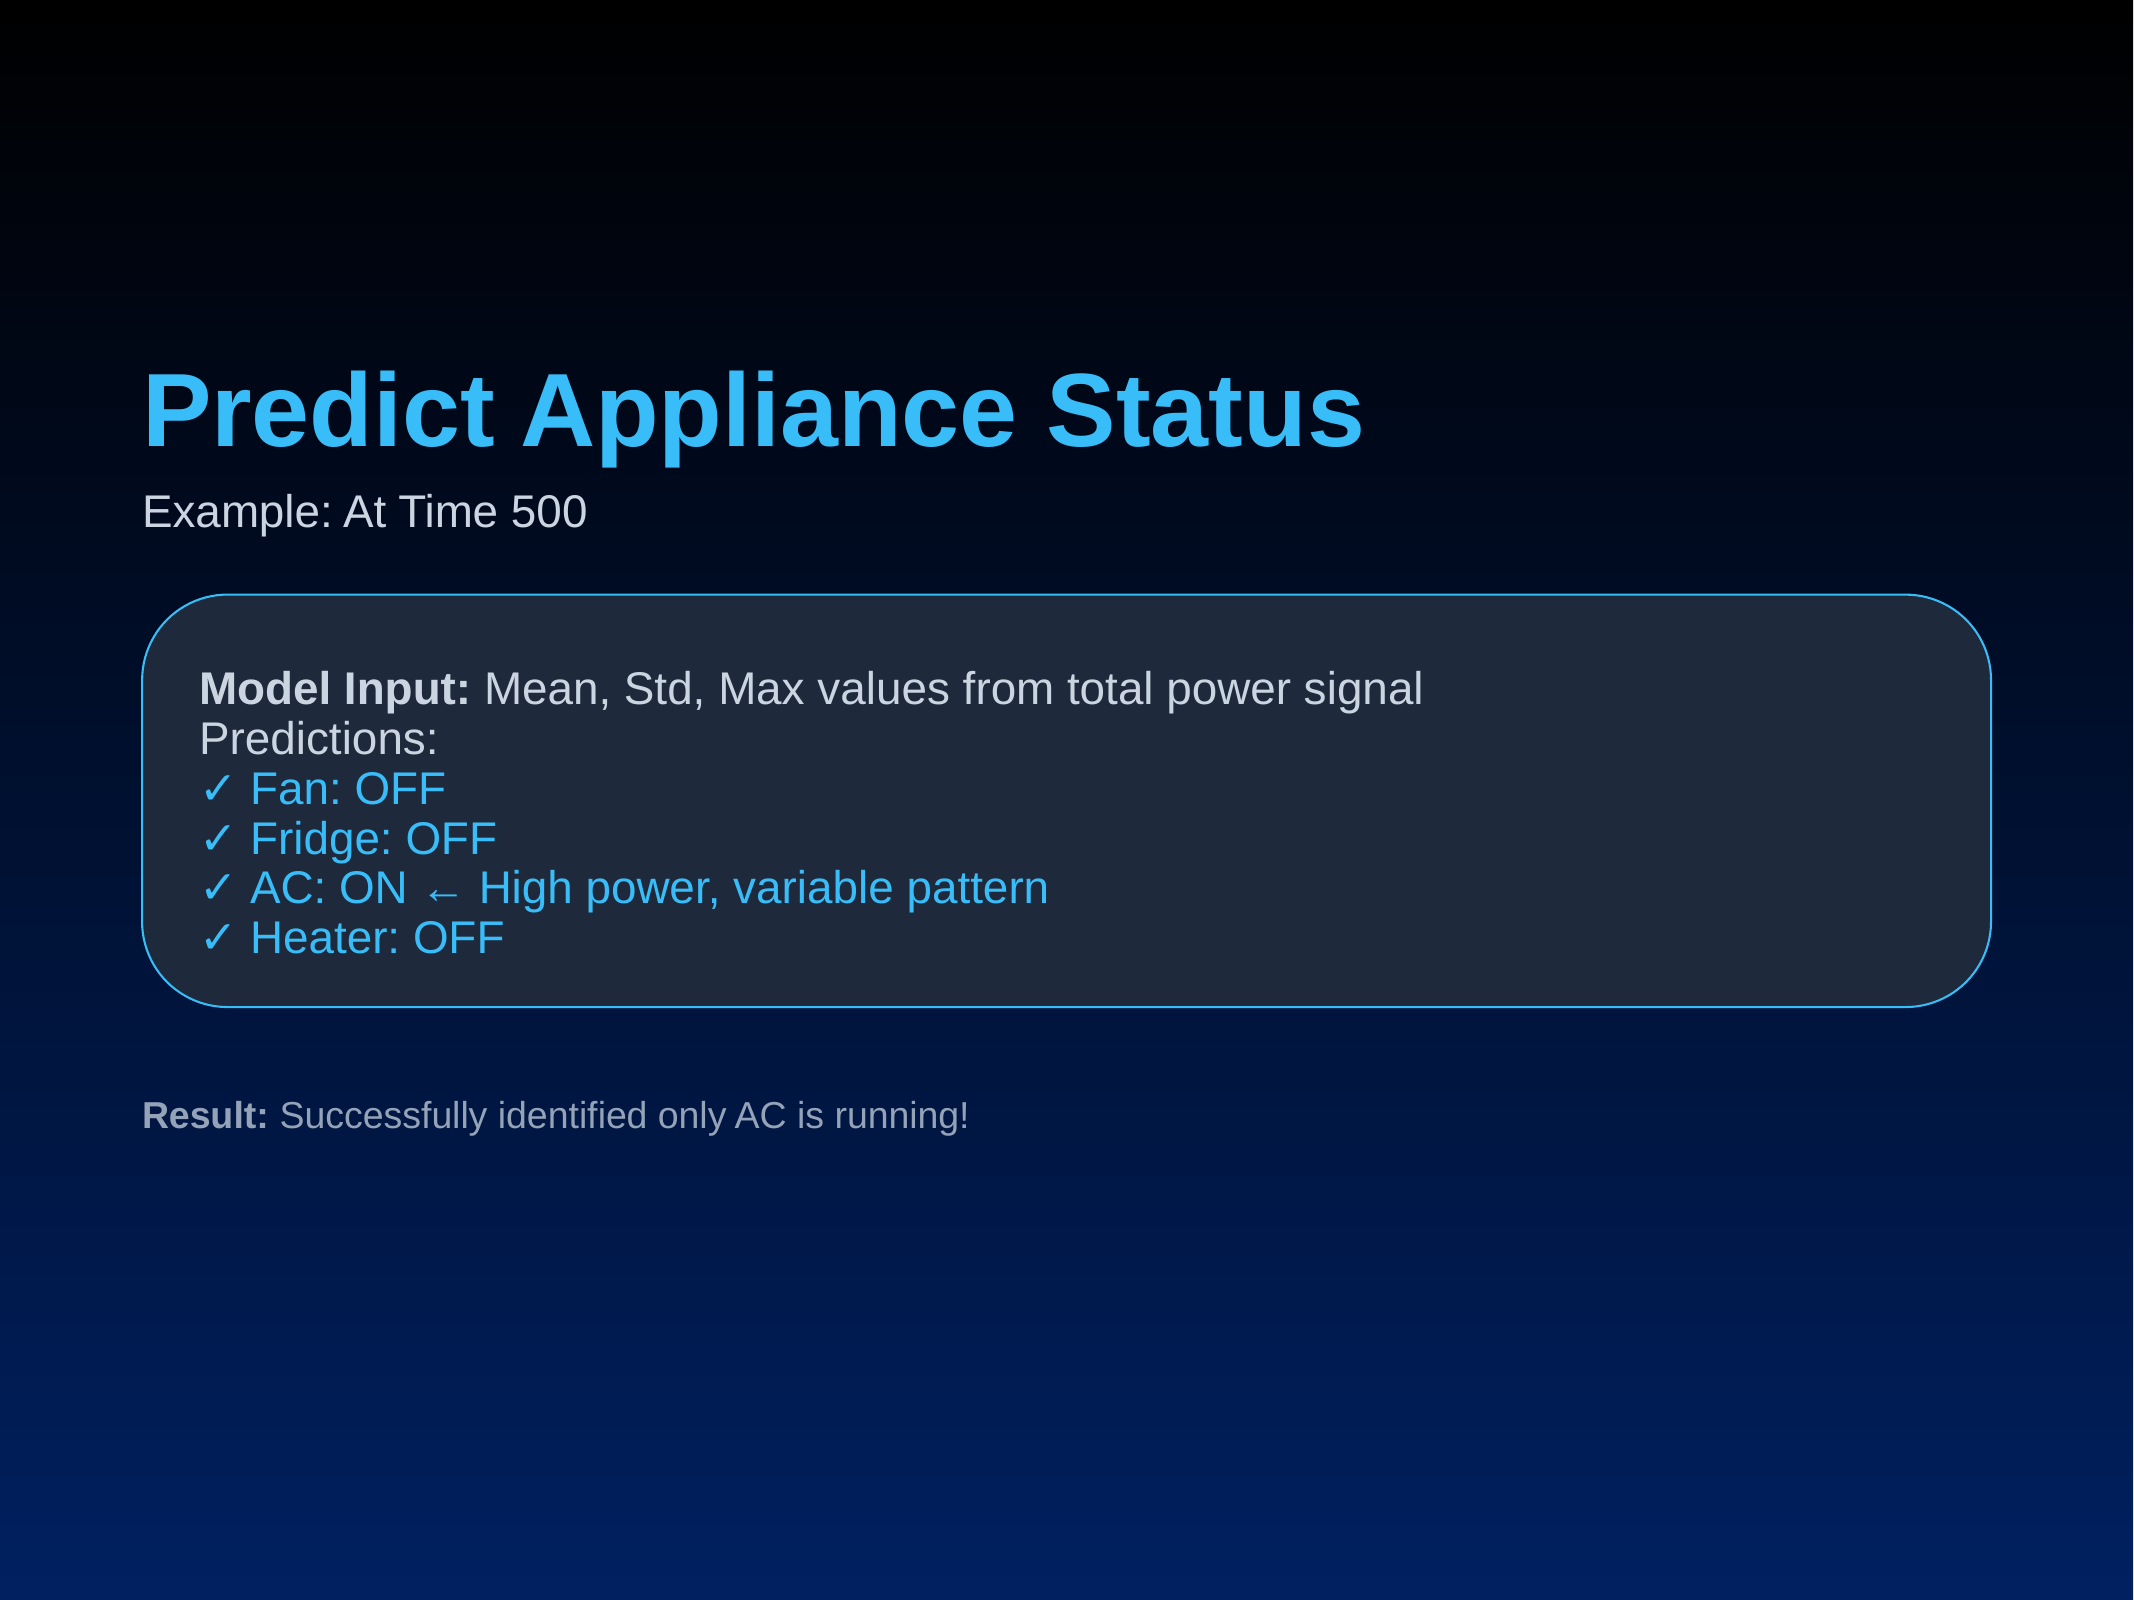

Predict Appliance Status
Example: At Time 500

Model Input: Mean, Std, Max values from total power signal
Predictions:
✓ Fan: OFF
✓ Fridge: OFF
✓ AC: ON ← High power, variable pattern
✓ Heater: OFF
Result: Successfully identified only AC is running!